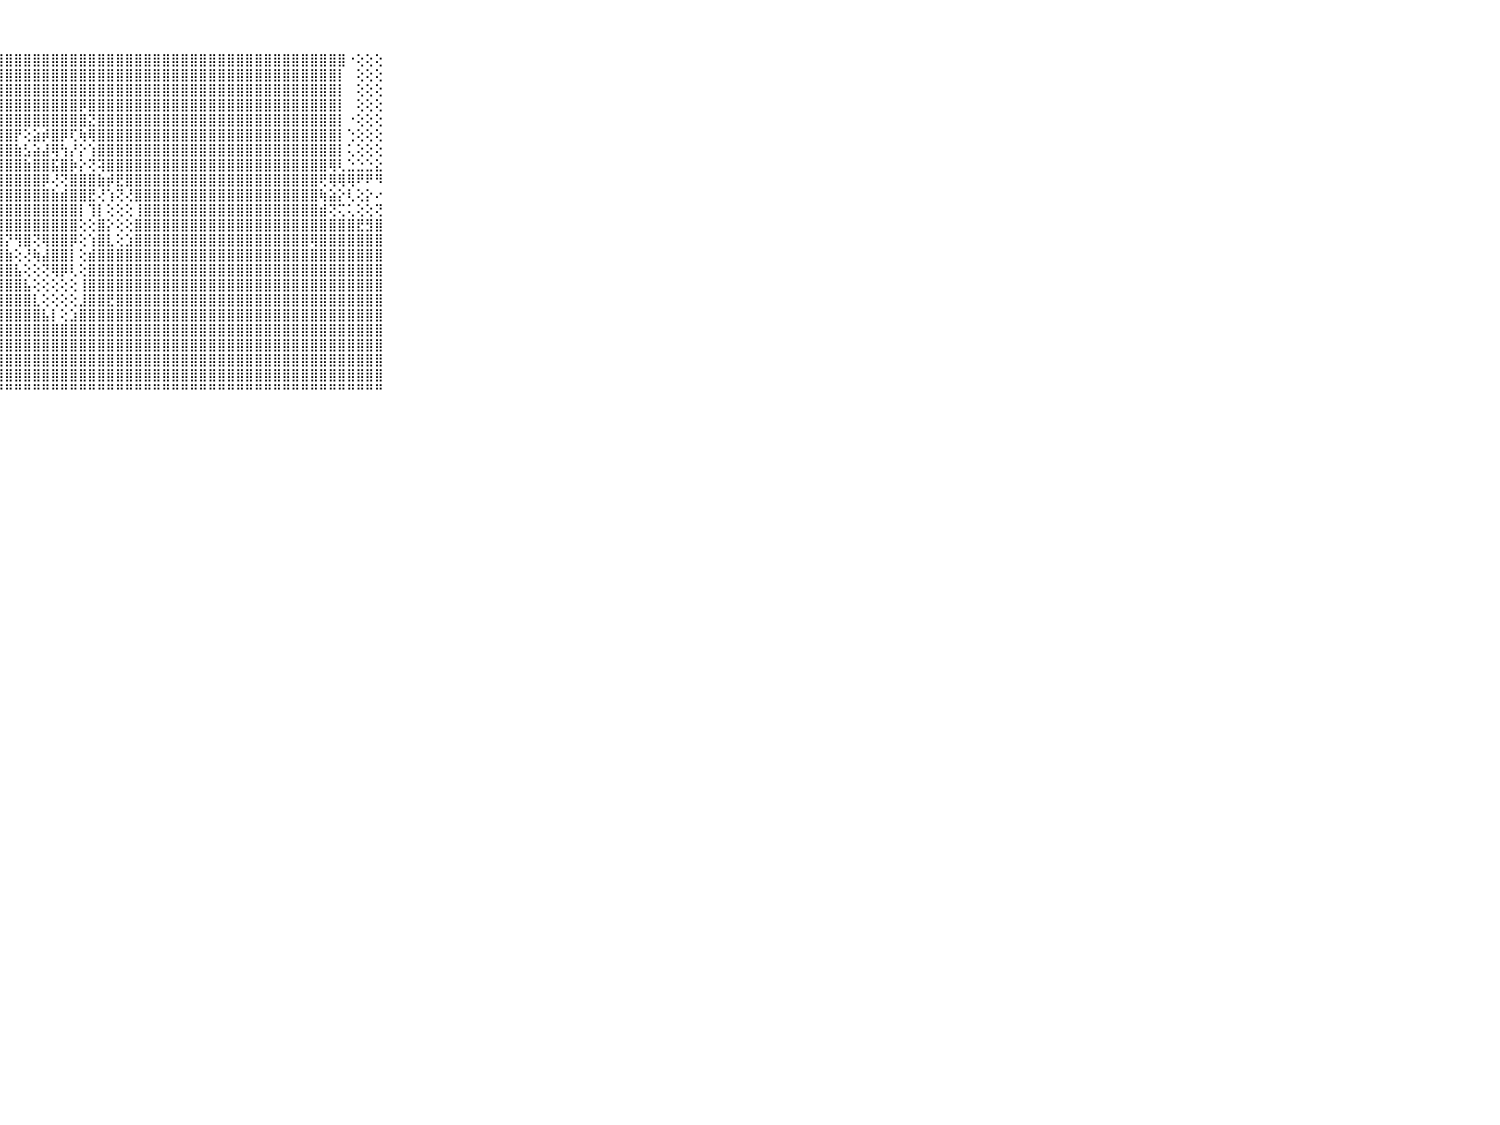

⠀⠀⠀⠀⠀⠀⠀⠀⠀⠀⠀⠀⠁⠀⠀⠑⢸⣿⣿⣿⣿⣿⣿⣿⣿⣿⣿⣿⣿⣿⣿⣿⣿⣿⣿⣿⣿⣿⣿⣿⣿⣿⣿⣿⣿⣿⣿⣿⣿⣿⣿⣿⣿⣿⣿⣿⣿⣿⣿⣿⣿⣿⣿⣿⣿⠐⢕⢕⢕⠀⠀⠀⠀⠀⠀⠀⠀⠀⠀⠀⠀
⠀⠀⠀⠀⠀⠀⠀⠀⠀⠀⠀⠀⠀⠀⠀⠀⢸⣿⣿⣿⣿⣿⣿⣿⣿⣿⣿⣿⣿⣿⣿⣿⣿⣿⣿⣿⣿⣿⣿⣿⣿⣿⣿⣿⣿⣿⣿⣿⣿⣿⣿⣿⣿⣿⣿⣿⣿⣿⣿⣿⣿⣿⣿⣿⡇⠀⢕⢕⢕⠀⠀⠀⠀⠀⠀⠀⠀⠀⠀⠀⠀
⠀⠀⠀⠀⠀⠀⠀⠀⠀⠀⠀⠀⠀⠄⢀⠀⢸⣿⣿⣿⣿⣿⣿⣿⣿⣿⣿⣿⣿⣿⣿⣿⣿⣿⣿⣿⣿⣿⣿⣿⣿⣿⣿⣿⣿⣿⣿⣿⣿⣿⣿⣿⣿⣿⣿⣿⣿⣿⣿⣿⣿⣿⣿⣿⡇⠀⢕⢕⢕⠀⠀⠀⠀⠀⠀⠀⠀⠀⠀⠀⠀
⠀⠀⠀⠀⠀⠀⠀⠀⠀⠀⠀⢀⠁⠁⠀⠀⢕⣿⣿⣿⣿⣿⣿⣿⣿⣿⣿⣿⣿⣿⣿⣿⣿⣿⣿⣿⡿⣿⣿⣿⣿⣿⣿⣿⣿⣿⣿⣿⣿⣿⣿⣿⣿⣿⣿⣿⣿⣿⣿⣿⣿⣿⣿⣿⡇⠀⢕⢕⢕⠀⠀⠀⠀⠀⠀⠀⠀⠀⠀⠀⠀
⠀⠀⠀⠀⠀⠀⠀⠀⠀⠀⠀⢔⢄⢄⢄⠀⢕⣿⣿⣿⣿⣿⣿⣿⣿⣿⣿⣿⣿⣿⣿⣿⣿⣿⣿⣿⣿⣝⣿⣿⣿⣿⣿⣿⣿⣿⣿⣿⣿⣿⣿⣿⣿⣿⣿⣿⣿⣿⣿⣿⣿⣿⣿⣿⡇⠐⢕⢕⢕⠀⠀⠀⠀⠀⠀⠀⠀⠀⠀⠀⠀
⠀⠀⠀⠀⠀⠀⠀⠀⠀⠀⠀⢕⢕⢕⢕⠀⢕⣿⣿⣿⣿⣿⣿⣿⣿⣿⣿⣿⣿⡟⢕⣵⡾⣿⡿⢏⢷⢿⣿⣿⣿⣿⣿⣿⣿⣿⣿⣿⣿⣿⣿⣿⣿⣿⣿⣿⣿⣿⣿⣿⣿⣿⣿⣿⡇⢑⢕⢕⢕⠀⠀⠀⠀⠀⠀⠀⠀⠀⠀⠀⠀
⠀⠀⠀⠀⠀⠀⠀⠀⠀⠀⠀⢕⢕⢕⢕⠀⢕⣿⣿⣿⣿⣿⣿⣿⣿⣿⣿⣿⣿⣷⣣⣵⣼⢿⢳⡜⡕⢱⣿⣿⣿⣿⣿⣿⣿⣿⣿⣿⣿⣿⣿⣿⣿⣿⣿⣿⣿⣿⣿⣿⣿⣿⣿⣿⡇⢅⢕⢕⢕⠀⠀⠀⠀⠀⠀⠀⠀⠀⠀⠀⠀
⠀⠀⠀⠀⠀⠀⠀⠀⠀⠀⠀⢕⢕⢕⢜⠁⢕⣿⣿⣿⣿⣿⣿⣿⣿⣿⣿⣿⣿⣿⣷⣿⣿⣯⣿⡷⡕⢝⢽⣿⣿⣿⣿⣿⣿⣿⣿⣿⣿⣿⣿⣿⣿⣿⣿⣿⣿⣿⣿⣿⣿⣿⣿⢿⢇⣑⣑⣑⣕⠀⠀⠀⠀⠀⠀⠀⠀⠀⠀⠀⠀
⠀⠀⠀⠀⠀⠀⠀⠀⠀⠀⠀⢕⢕⢕⢕⠀⢕⣿⣿⣿⣿⣿⣿⣿⣿⣿⣿⣿⣿⣿⣿⣿⡿⢜⢝⣿⣿⣿⣷⡾⣟⣿⣿⣿⣿⣿⣿⣿⣿⣿⣿⣿⣿⣿⣿⣿⣿⣿⣿⣿⣿⣿⢟⢿⢿⢿⠟⠟⠻⠀⠀⠀⠀⠀⠀⠀⠀⠀⠀⠀⠀
⠀⠀⠀⠀⠀⠀⠀⠀⠀⠀⠀⢱⣵⡕⢕⠀⢕⣿⣿⣿⣿⣿⣿⣿⣿⣿⣿⣿⣿⣿⣿⣿⣿⣷⣾⣿⣿⣟⢜⢱⢝⢜⣿⣿⣿⣿⣿⣿⣿⣿⣿⣿⣿⣿⣿⣿⣿⣿⣿⣿⣿⣿⢷⣵⡕⢇⢕⡕⠔⠀⠀⠀⠀⠀⠀⠀⠀⠀⠀⠀⠀
⠀⠀⠀⠀⠀⠀⠀⠀⠀⠀⠀⢸⡏⢕⢕⠀⢕⣿⣿⣿⣿⣿⣿⣿⣿⣿⡿⢿⣿⣿⣿⣿⣿⣿⣿⣿⡇⢹⡇⢕⢕⢕⢸⣿⣿⣿⣿⣿⣿⣿⣿⣿⣿⣿⣿⣿⣿⣿⣿⣿⣿⣿⣾⢝⢍⢅⢕⢕⢝⠀⠀⠀⠀⠀⠀⠀⠀⠀⠀⠀⠀
⠀⠀⠀⠀⠀⠀⠀⠀⠀⠀⠀⢸⡇⢕⢕⠑⢕⣿⣿⣿⣿⣿⣿⣿⣿⣿⣷⣿⣿⣿⣿⣿⣿⣿⣿⣿⢕⢕⣿⡕⢕⢕⣿⣿⣿⣿⣿⣿⣿⣿⣿⣿⣿⣿⣿⣿⣿⣿⣿⣿⣿⣿⣿⣿⣿⣿⣟⣻⣿⠀⠀⠀⠀⠀⠀⠀⠀⠀⠀⠀⠀
⠀⠀⠀⠀⠀⠀⠀⠀⠀⠀⠀⣸⢕⢕⢕⢔⢕⣿⣿⣿⣿⣿⣿⣿⣿⣿⣿⣿⡝⢻⣿⢝⢿⣿⣿⡿⢕⢱⣿⣇⢕⣱⣿⣿⣿⣿⣿⣿⣿⣿⣿⣿⣿⣿⣿⣿⣿⣿⣿⣿⣿⢿⣿⣿⣿⣿⣿⣿⣿⠀⠀⠀⠀⠀⠀⠀⠀⠀⠀⠀⠀
⠀⠀⠀⠀⠀⠀⠀⠀⠀⠀⠀⢝⡜⢝⢕⢕⢕⣿⣿⣿⣿⣿⣿⣿⣿⣿⣿⣿⣷⢕⢜⢷⣼⣿⣿⡇⢕⣾⣿⣿⣿⣿⣿⣿⣿⣿⣿⣿⣿⣿⣿⣿⣿⣿⣿⣿⣿⣿⣿⣿⣿⣿⣿⣿⣿⣿⣿⣿⣿⠀⠀⠀⠀⠀⠀⠀⠀⠀⠀⠀⠀
⠀⠀⠀⠀⠀⠀⠀⠀⠀⠀⠀⢕⢕⢕⢕⢕⢕⣿⣿⣿⣿⣿⣿⣿⣿⣿⣿⣿⣿⣧⢕⢕⢝⢿⡿⢇⢕⣿⣿⣿⣿⣿⣿⣿⣿⣿⣿⣿⣿⣿⣿⣿⣿⣿⣿⣿⣿⣿⣿⣿⣿⣿⣿⣿⣿⣿⣿⣿⣿⠀⠀⠀⠀⠀⠀⠀⠀⠀⠀⠀⠀
⠀⠀⠀⠀⠀⠀⠀⠀⠀⠀⠀⢕⢕⢕⢕⠕⢕⣿⣿⣿⣿⣿⣿⣿⣿⣿⣿⣿⣿⣿⣧⢕⢕⢕⢕⢕⢸⣿⣿⣿⣿⣿⣿⣿⣿⣿⣿⣿⣿⣿⣿⣿⣿⣿⣿⣿⣿⣿⣿⣿⣿⣿⣿⣿⣿⣿⣿⣿⣿⠀⠀⠀⠀⠀⠀⠀⠀⠀⠀⠀⠀
⠀⠀⠀⠀⠀⠀⠀⠀⠀⠀⠀⢕⢕⢕⢕⢐⢕⣿⣿⣿⣿⣿⣿⣿⣿⣿⣿⣿⣿⣿⣿⣇⢕⢕⢕⢕⣸⣿⣿⣟⣿⣿⣿⣿⣿⣿⣿⣿⣿⣿⣿⣿⣿⣿⣿⣿⣿⣿⣿⣿⣿⣿⣿⣿⣿⣿⣿⣿⣿⠀⠀⠀⠀⠀⠀⠀⠀⠀⠀⠀⠀
⠀⠀⠀⠀⠀⠀⠀⠀⠀⠀⠀⢕⢕⢕⢕⢔⢱⣿⣿⣿⣿⣿⣿⣿⣿⣿⣿⣿⣿⣿⣿⣿⣧⡇⢕⣱⣿⣿⣿⣿⣿⣿⣿⣿⣿⣿⣿⣿⣿⣿⣿⣿⣿⣿⣿⣿⣿⣿⣿⣿⣿⣿⣿⣿⣿⣿⣿⣿⣿⠀⠀⠀⠀⠀⠀⠀⠀⠀⠀⠀⠀
⠀⠀⠀⠀⠀⠀⠀⠀⠀⠀⠀⢕⢕⢕⢕⢕⢕⣿⣿⣿⣿⣿⣿⣿⣿⣿⣿⣿⣿⣿⣿⣿⣿⣿⣿⣿⣿⣿⣿⣿⣿⣿⣿⣿⣿⣿⣿⣿⣿⣿⣿⣿⣿⣿⣿⣿⣿⣿⣿⣿⣿⣿⣿⣿⣿⣿⣿⣿⣿⠀⠀⠀⠀⠀⠀⠀⠀⠀⠀⠀⠀
⠀⠀⠀⠀⠀⠀⠀⠀⠀⠀⠀⡕⢕⢇⢜⢕⢕⣿⣿⣿⣿⣿⣿⣿⣿⣿⣿⣿⣿⣿⣿⣿⣿⣿⣿⣿⣿⣿⣿⣿⣿⣿⣿⣿⣿⣿⣿⣿⣿⣿⣿⣿⣿⣿⣿⣿⣿⣿⣿⣿⣿⣿⣿⣿⣿⣿⣿⣿⣿⠀⠀⠀⠀⠀⠀⠀⠀⠀⠀⠀⠀
⠀⠀⠀⠀⠀⠀⠀⠀⠀⠀⠀⡷⡼⢕⢜⢕⢱⣿⣿⣿⣿⣿⣿⣿⣿⣿⣿⣿⣿⣿⣿⣿⣿⣿⣿⣿⣿⣿⣿⣿⣿⣿⣿⣿⣿⣿⣿⣿⣿⣿⣿⣿⣿⣿⣿⣿⣿⣿⣿⣿⣿⣿⣿⣿⣿⣿⣿⣿⣿⠀⠀⠀⠀⠀⠀⠀⠀⠀⠀⠀⠀
⠀⠀⠀⠀⠀⠀⠀⠀⠀⠀⠀⢇⡕⢕⢸⢕⢸⣿⣿⣿⣿⣿⣿⣿⣿⣿⣿⣿⣿⣿⣿⣿⣿⣿⣿⣿⣿⣿⣿⣿⣿⣿⣿⣿⣿⣿⣿⣿⣿⣿⣿⣿⣿⣿⣿⣿⣿⣿⣿⣿⣿⣿⣿⣿⣿⣿⣿⣿⣿⠀⠀⠀⠀⠀⠀⠀⠀⠀⠀⠀⠀
⠀⠀⠀⠀⠀⠀⠀⠀⠀⠀⠀⠑⠙⠘⠘⠑⠘⠛⠛⠛⠛⠛⠛⠛⠛⠛⠛⠛⠛⠛⠛⠛⠛⠛⠛⠛⠛⠛⠛⠛⠛⠛⠛⠛⠛⠛⠛⠛⠛⠛⠛⠛⠛⠛⠛⠛⠛⠛⠛⠛⠛⠛⠛⠛⠛⠛⠛⠛⠛⠀⠀⠀⠀⠀⠀⠀⠀⠀⠀⠀⠀